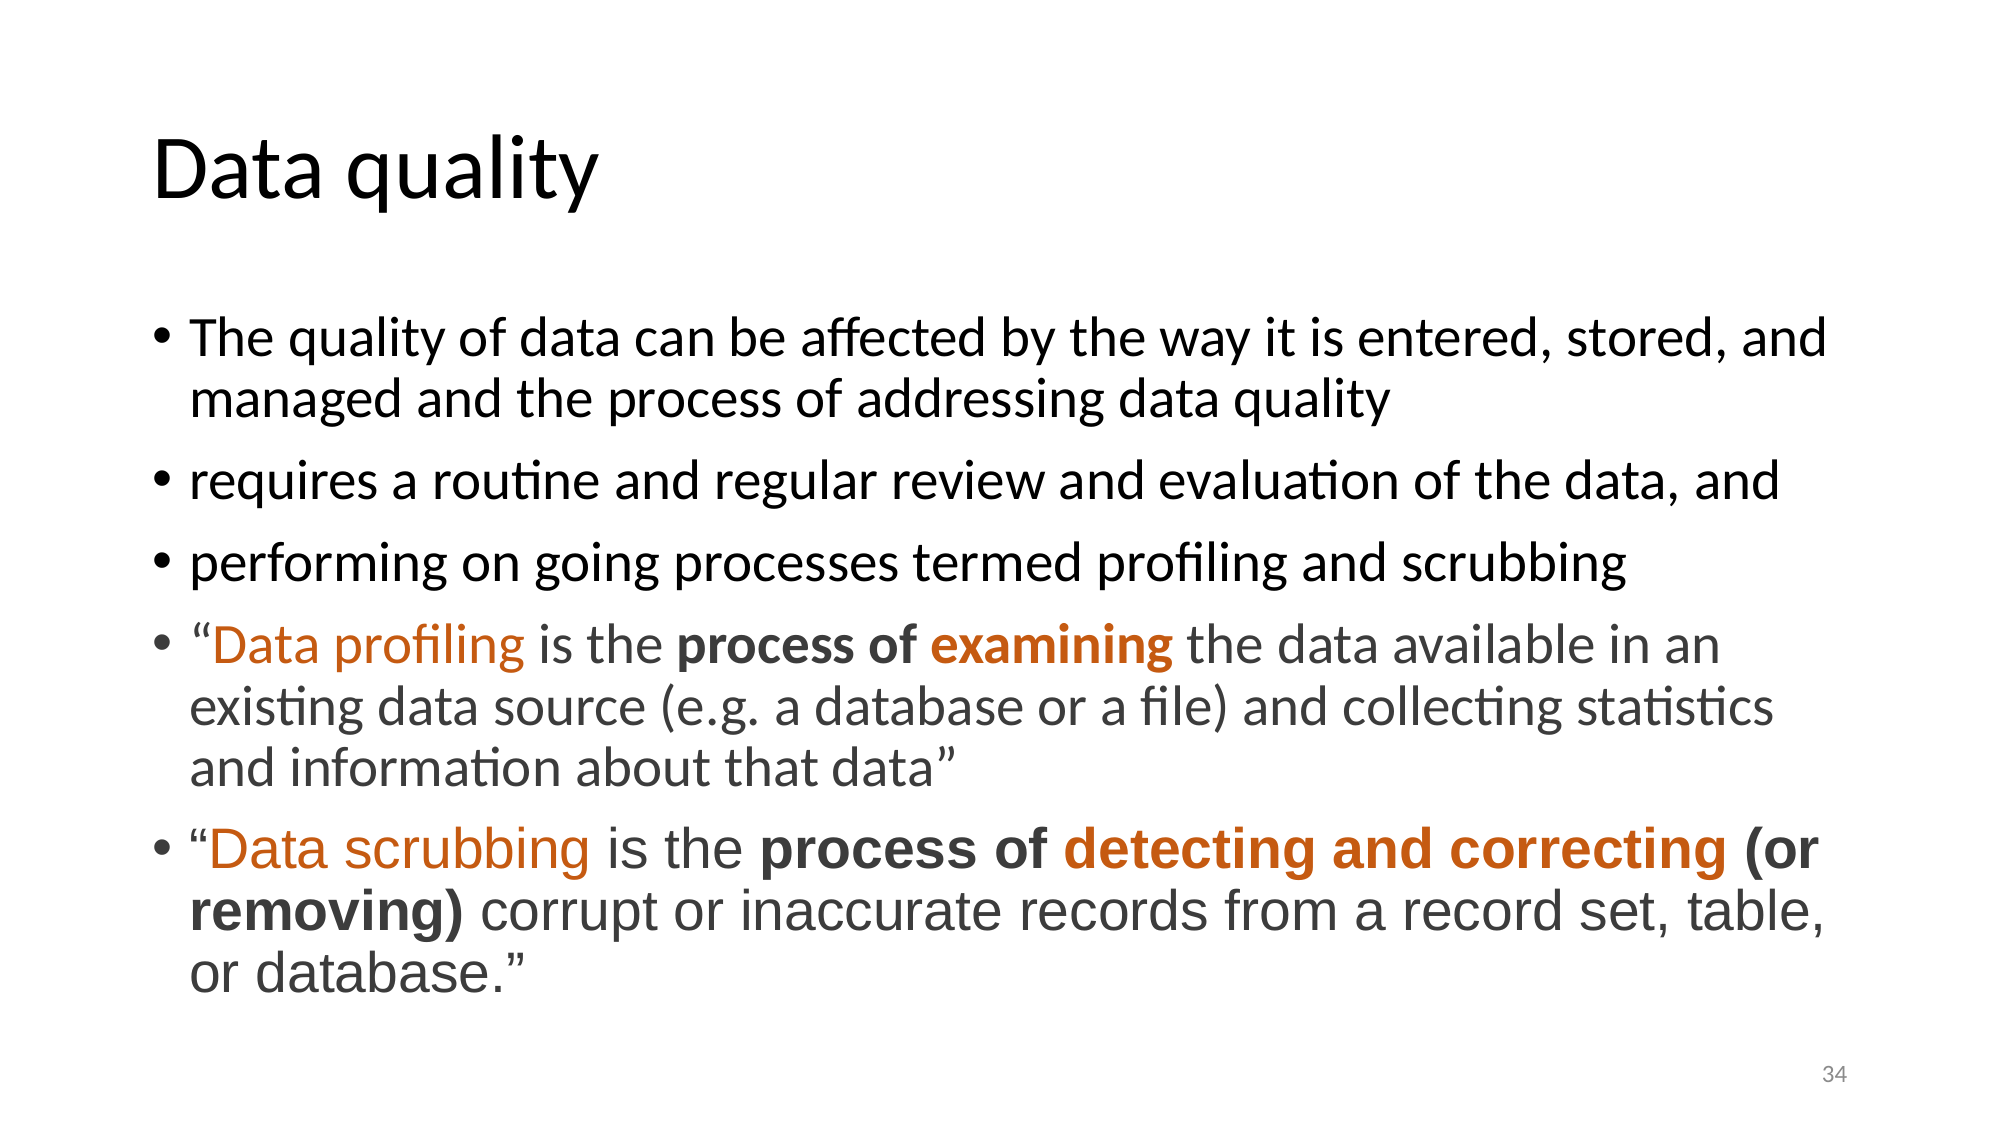

# Data quality
The quality of data can be affected by the way it is entered, stored, and managed and the process of addressing data quality
requires a routine and regular review and evaluation of the data, and
performing on going processes termed profiling and scrubbing
“Data profiling is the process of examining the data available in an existing data source (e.g. a database or a file) and collecting statistics and information about that data”
“Data scrubbing is the process of detecting and correcting (or removing) corrupt or inaccurate records from a record set, table, or database.”

34